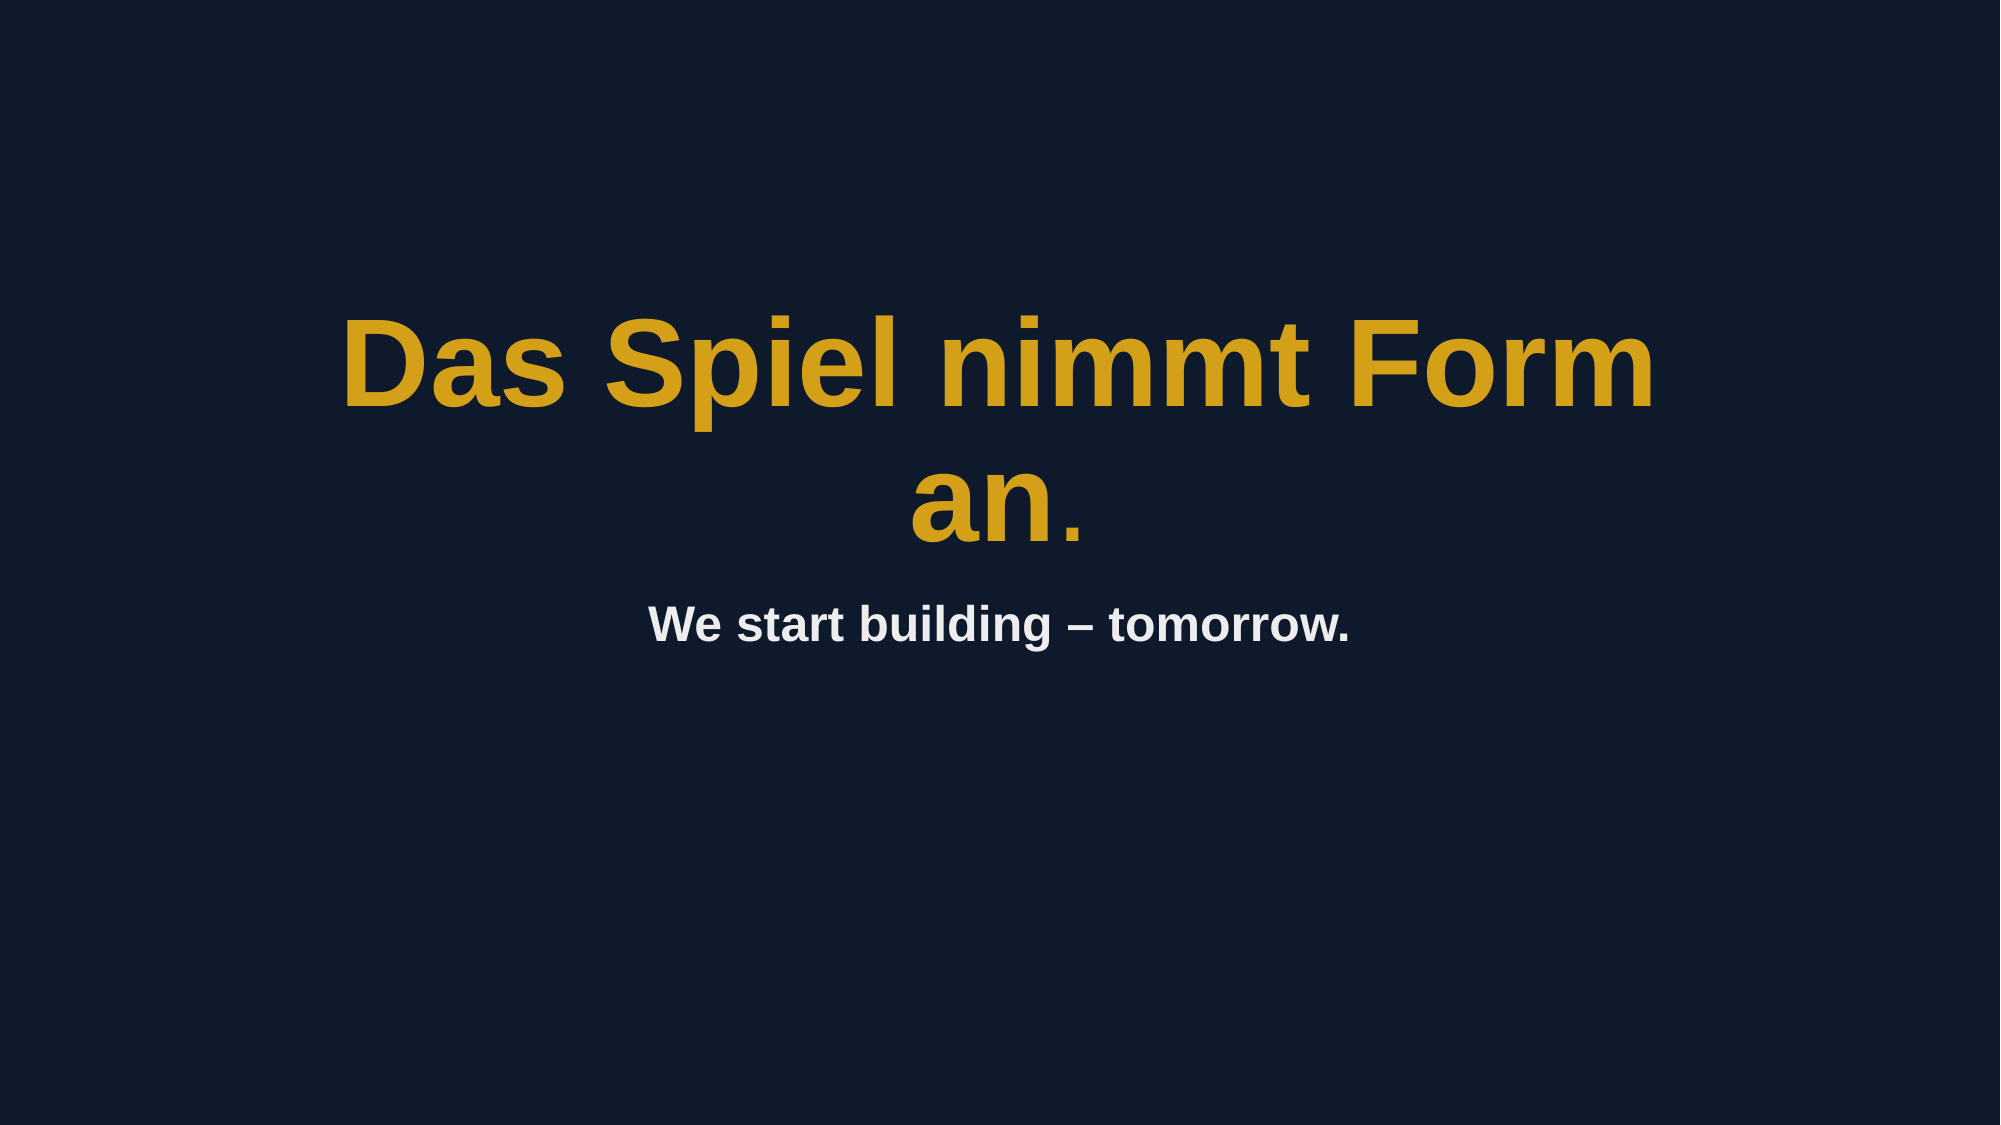

# Das Spiel nimmt Form an.
We start building – tomorrow.